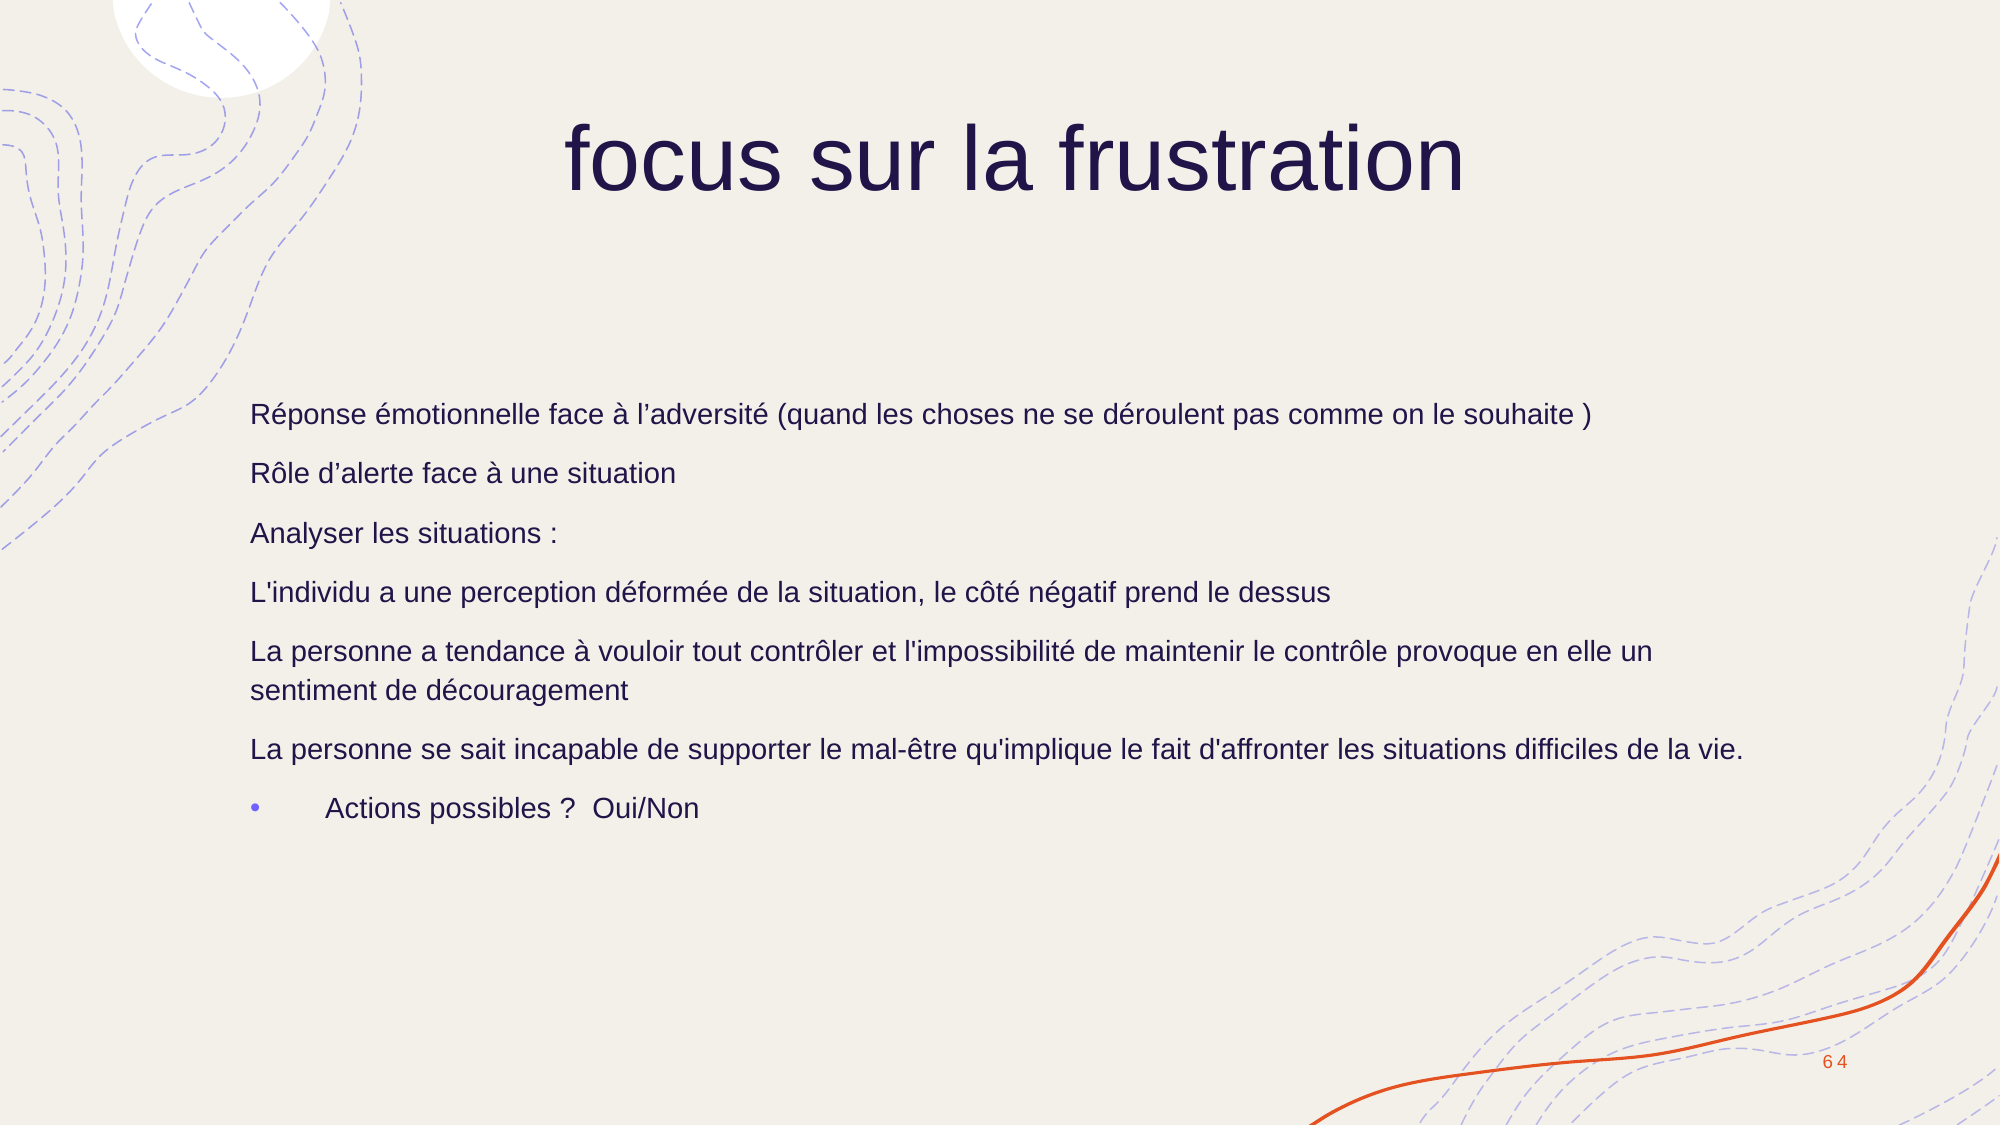

# focus sur la frustration
Réponse émotionnelle face à l’adversité (quand les choses ne se déroulent pas comme on le souhaite )
Rôle d’alerte face à une situation
Analyser les situations :
L'individu a une perception déformée de la situation, le côté négatif prend le dessus
La personne a tendance à vouloir tout contrôler et l'impossibilité de maintenir le contrôle provoque en elle un sentiment de découragement
La personne se sait incapable de supporter le mal-être qu'implique le fait d'affronter les situations difficiles de la vie.
Actions possibles ?  Oui/Non

64